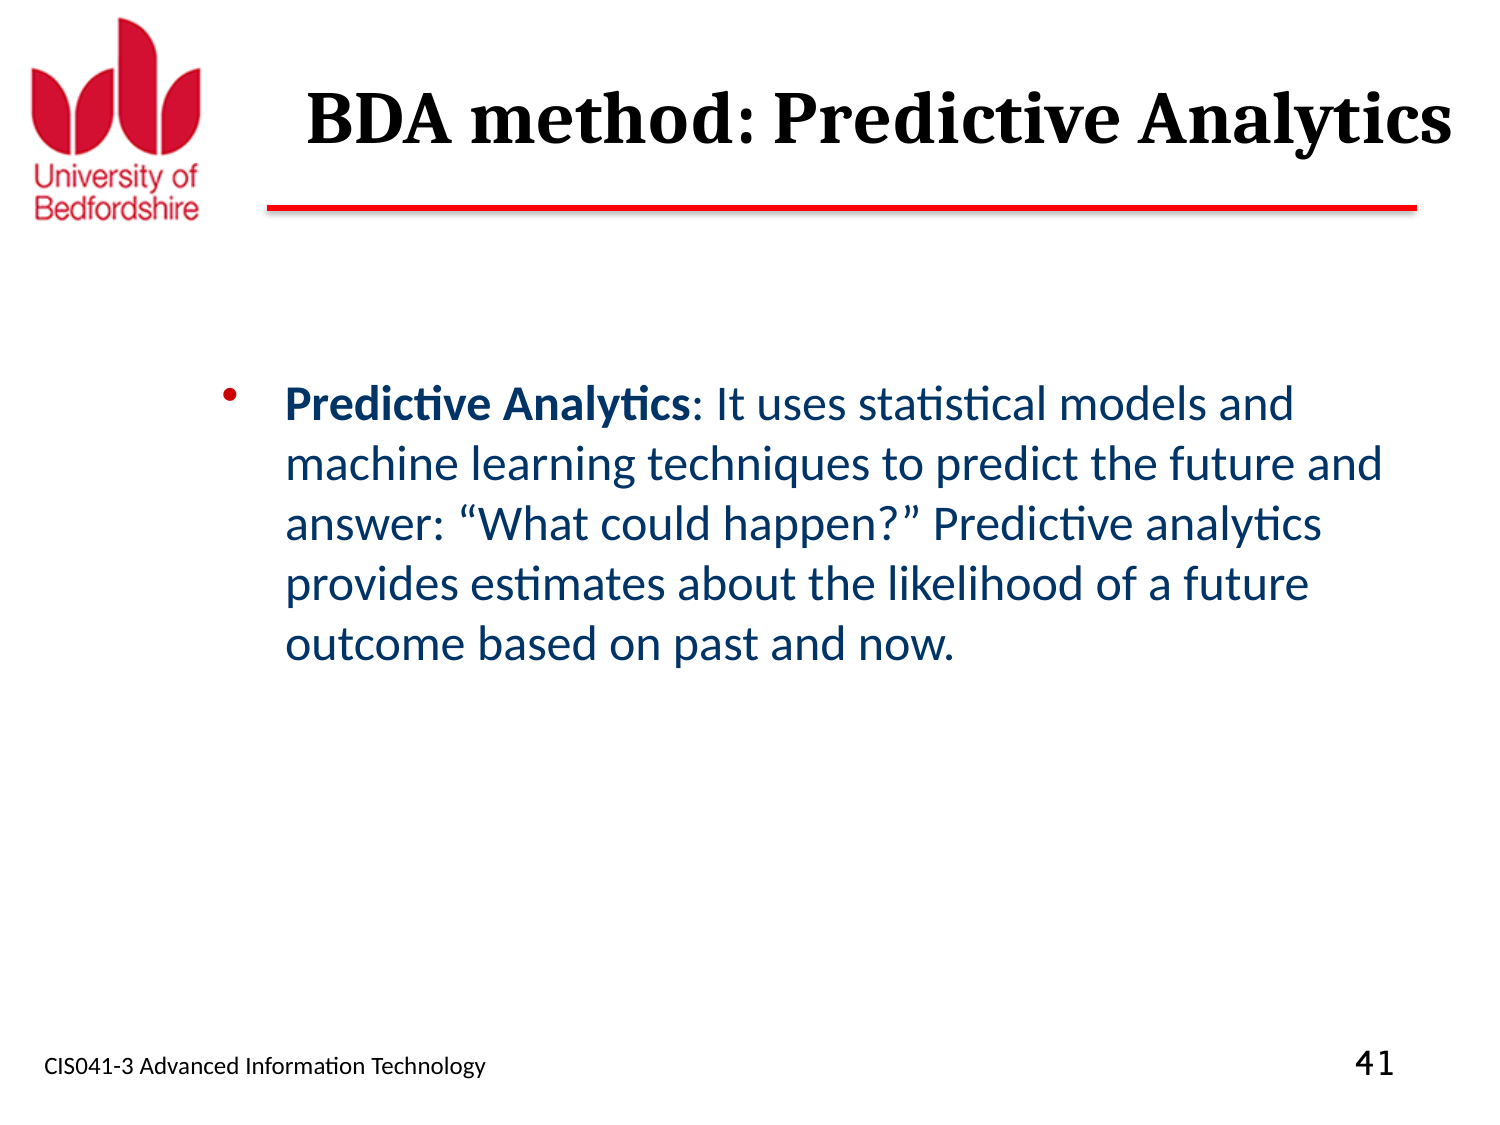

BDA method: Predictive Analytics
Predictive Analytics: It uses statistical models and machine learning techniques to predict the future and answer: “What could happen?” Predictive analytics provides estimates about the likelihood of a future outcome based on past and now.
CIS041-3 Advanced Information Technology